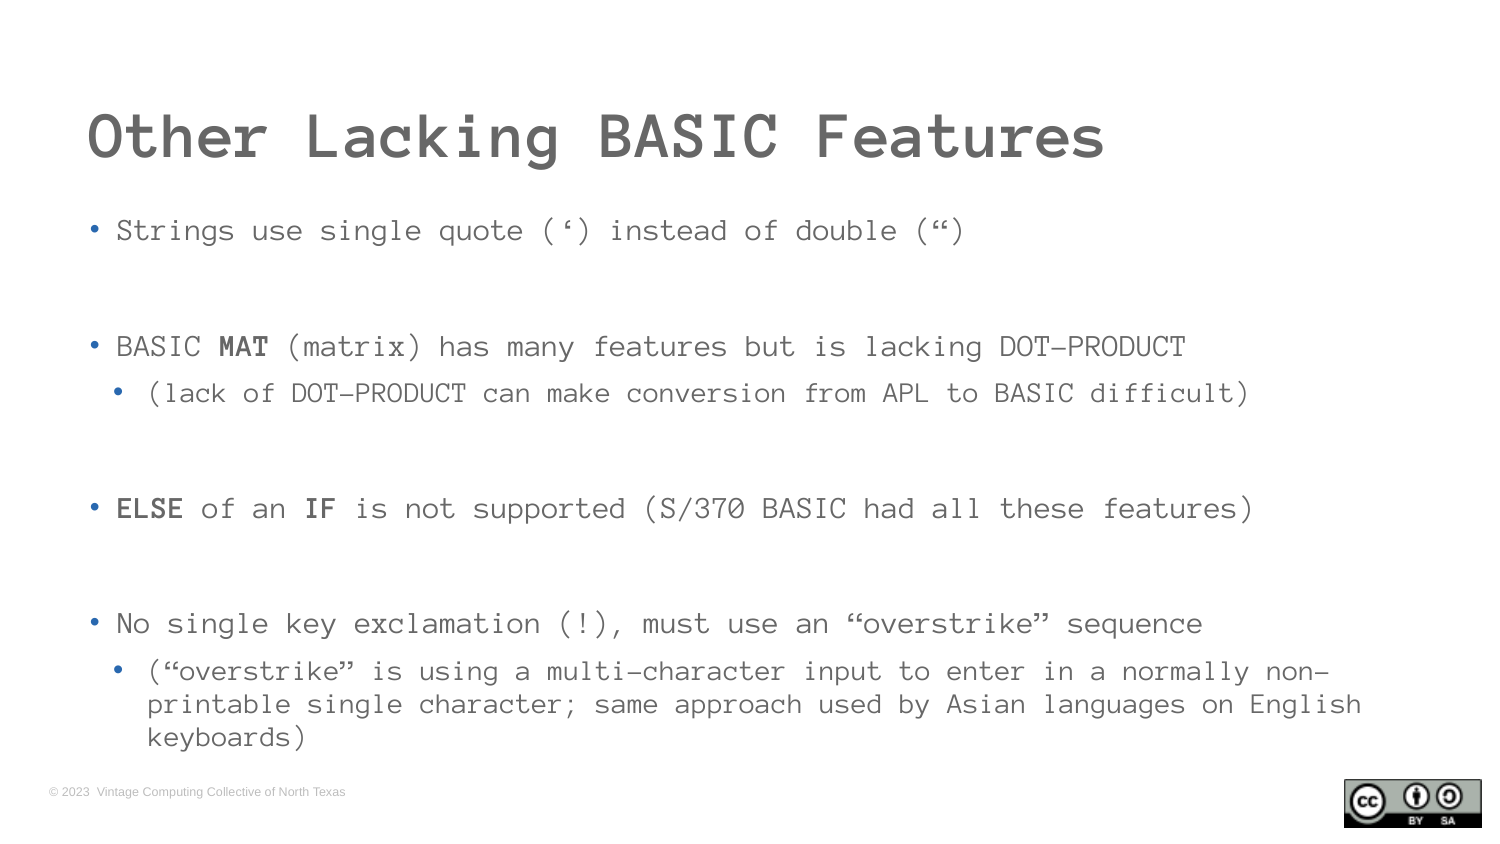

# Other Lacking BASIC Features
Strings use single quote (‘) instead of double (“)

BASIC MAT (matrix) has many features but is lacking DOT-PRODUCT
(lack of DOT-PRODUCT can make conversion from APL to BASIC difficult)

ELSE of an IF is not supported (S/370 BASIC had all these features)

No single key exclamation (!), must use an “overstrike” sequence
(“overstrike” is using a multi-character input to enter in a normally non-printable single character; same approach used by Asian languages on English keyboards)